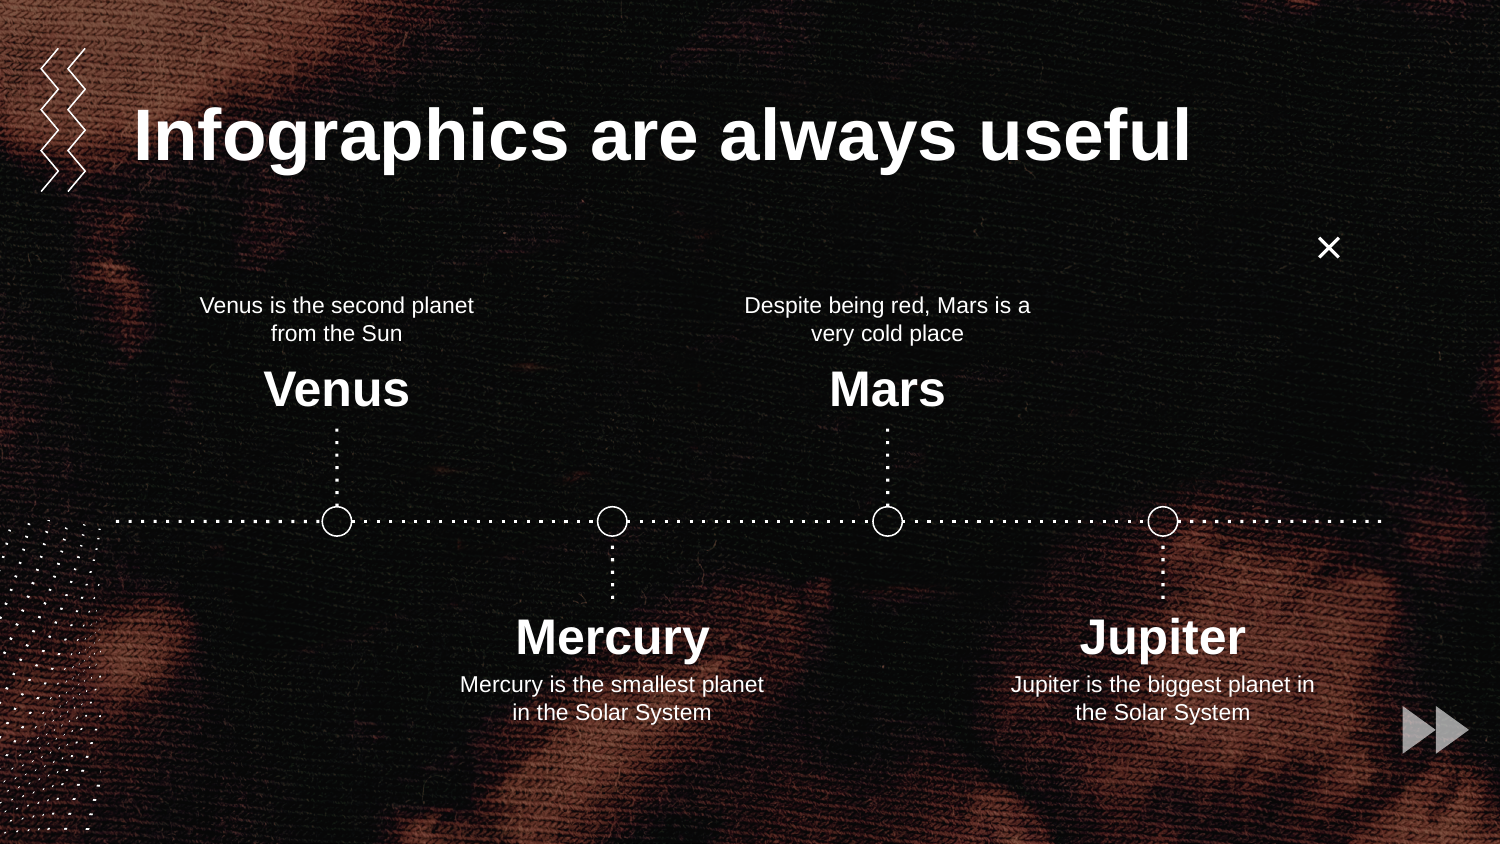

# Infographics are always useful

Venus is the second planet from the Sun
Despite being red, Mars is a very cold place
Venus
Mars

Mercury
Jupiter
Mercury is the smallest planet in the Solar System
Jupiter is the biggest planet in the Solar System